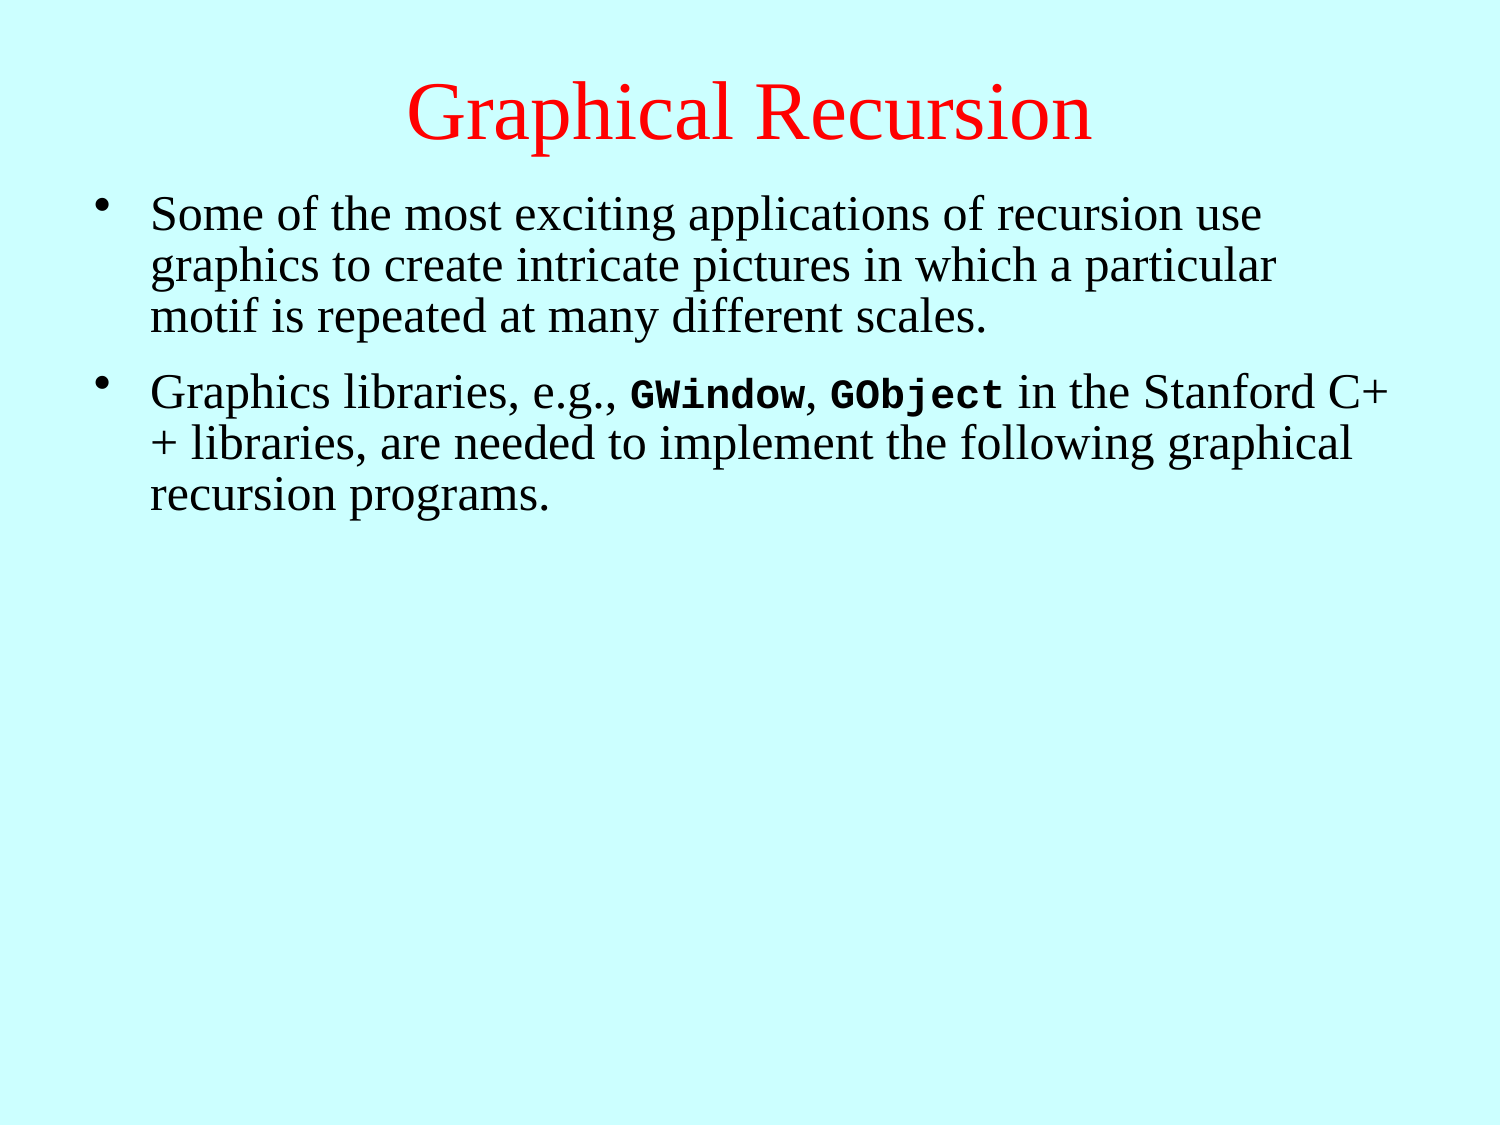

# Graphical Recursion
Some of the most exciting applications of recursion use graphics to create intricate pictures in which a particular motif is repeated at many different scales.
Graphics libraries, e.g., GWindow, GObject in the Stanford C++ libraries, are needed to implement the following graphical recursion programs.